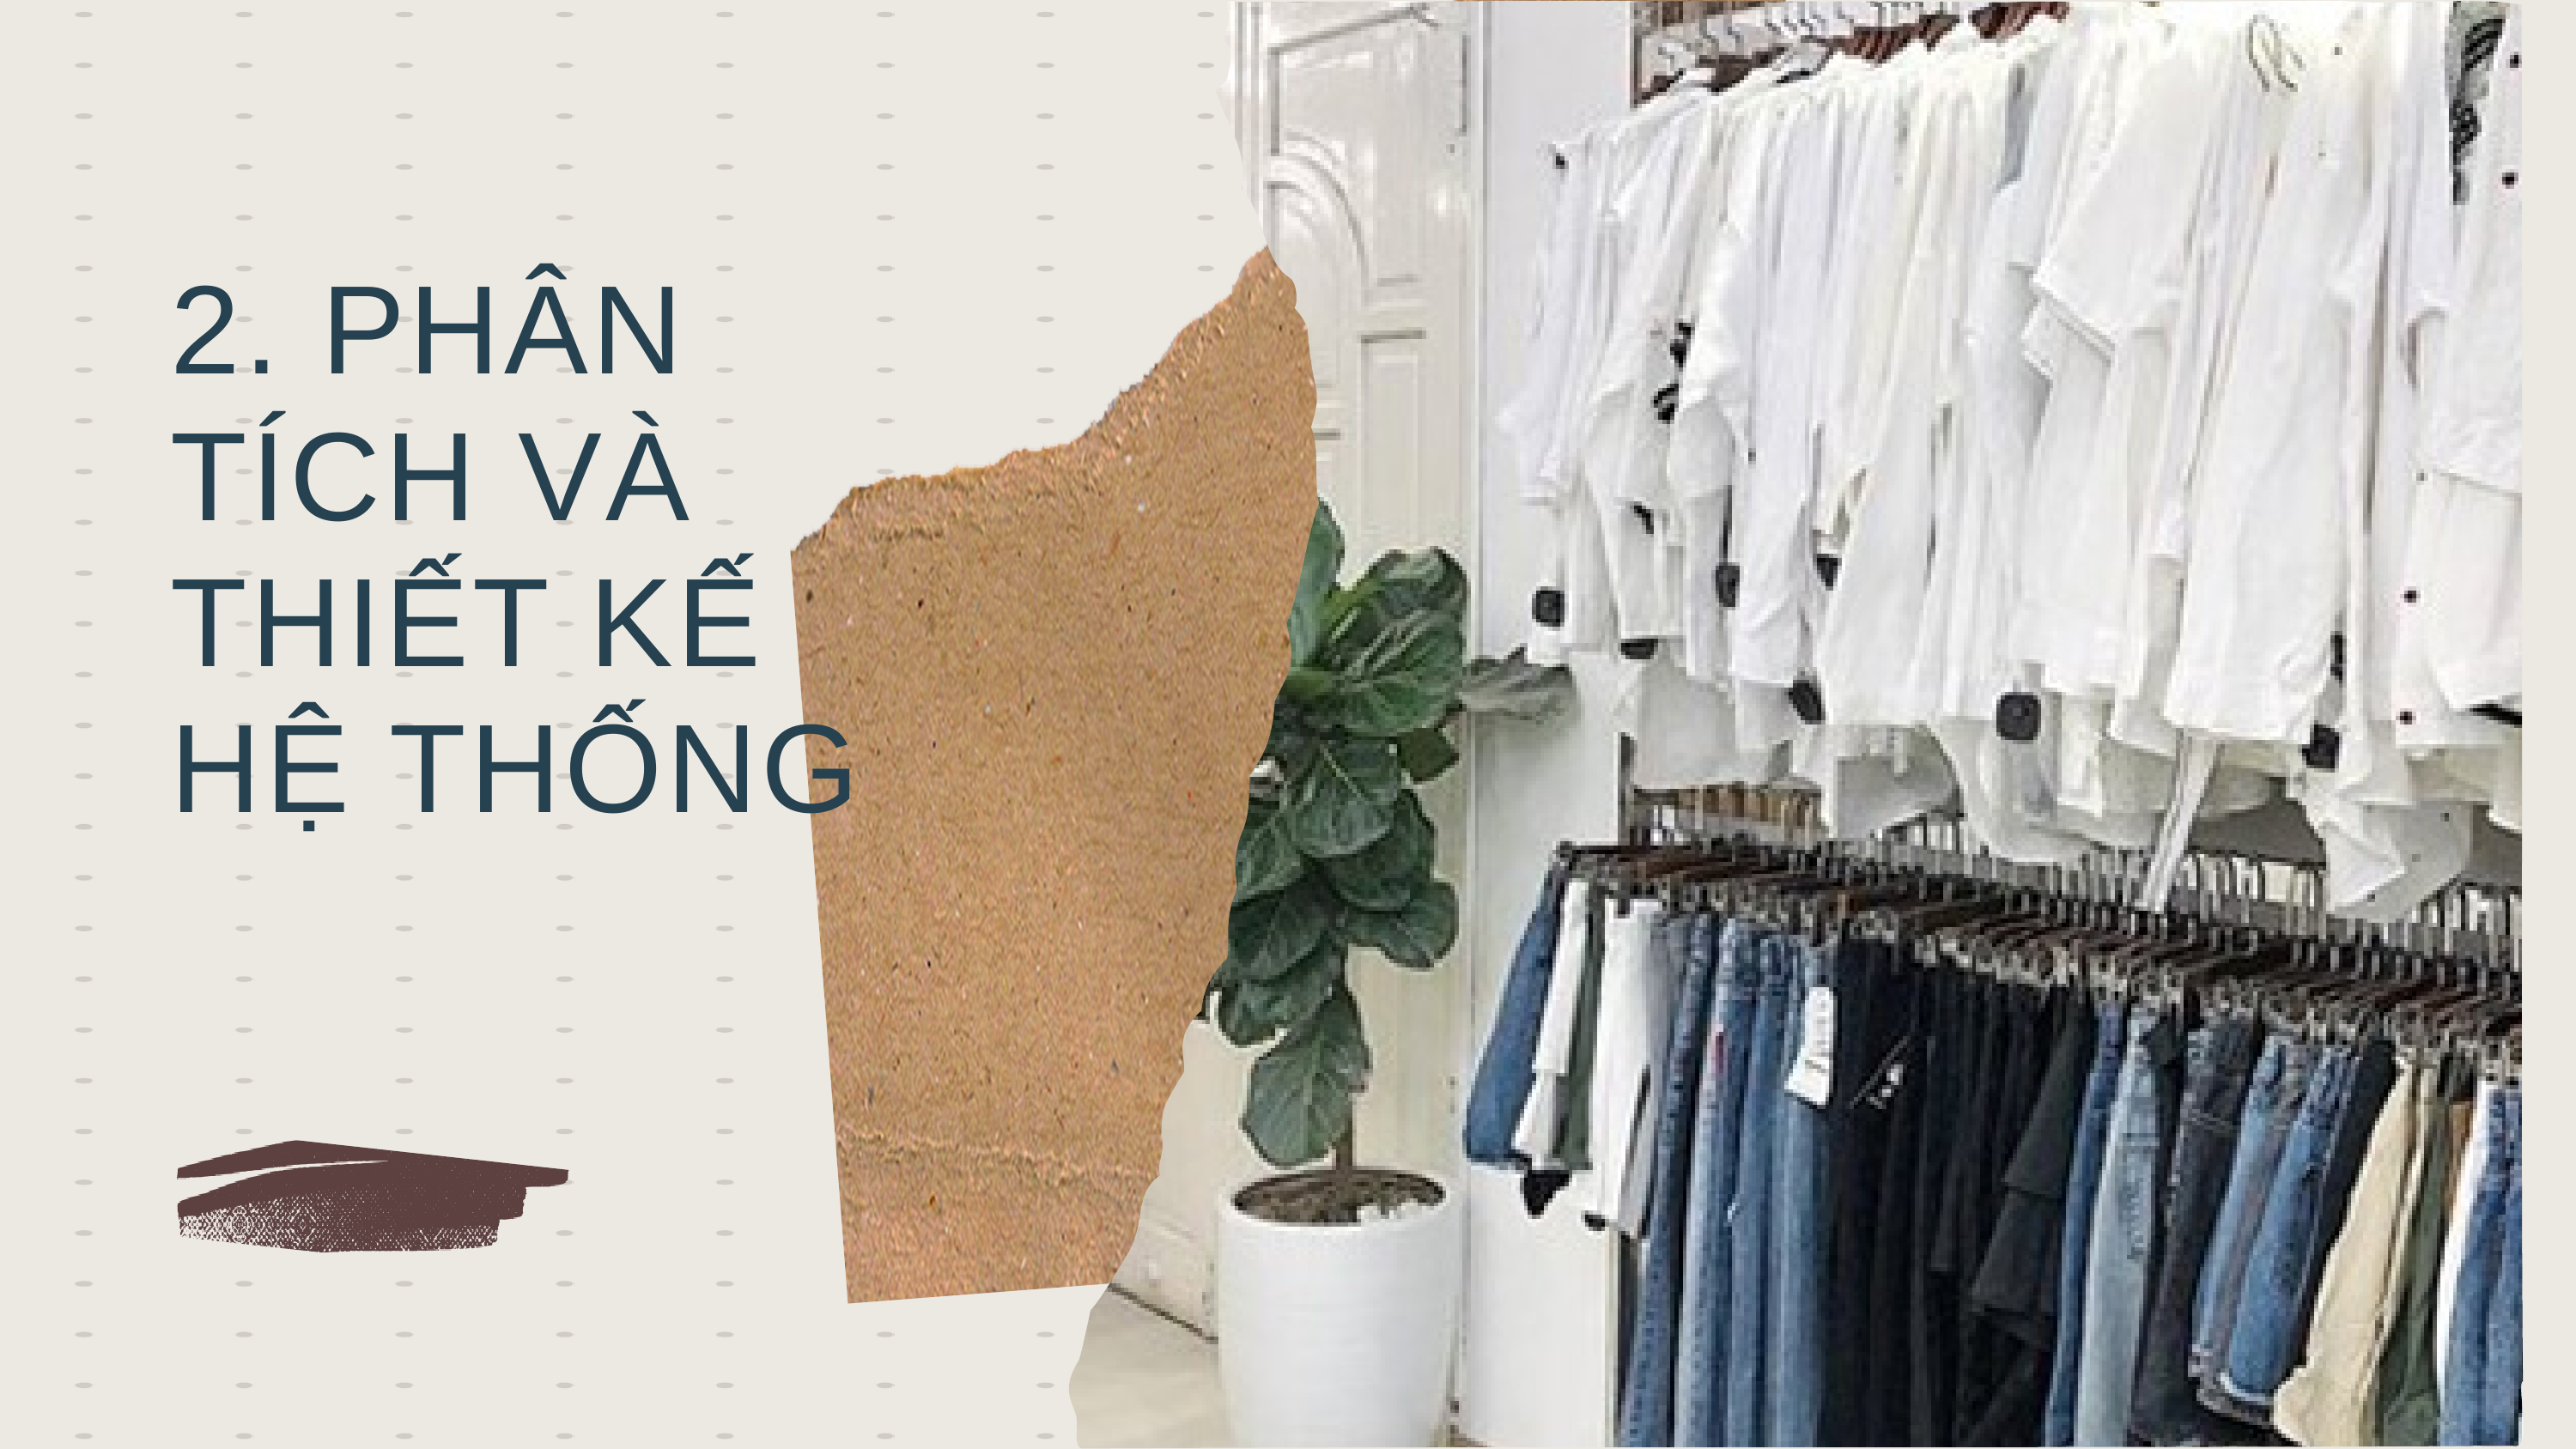

2. PHÂN TÍCH VÀ THIẾT KẾ HỆ THỐNG